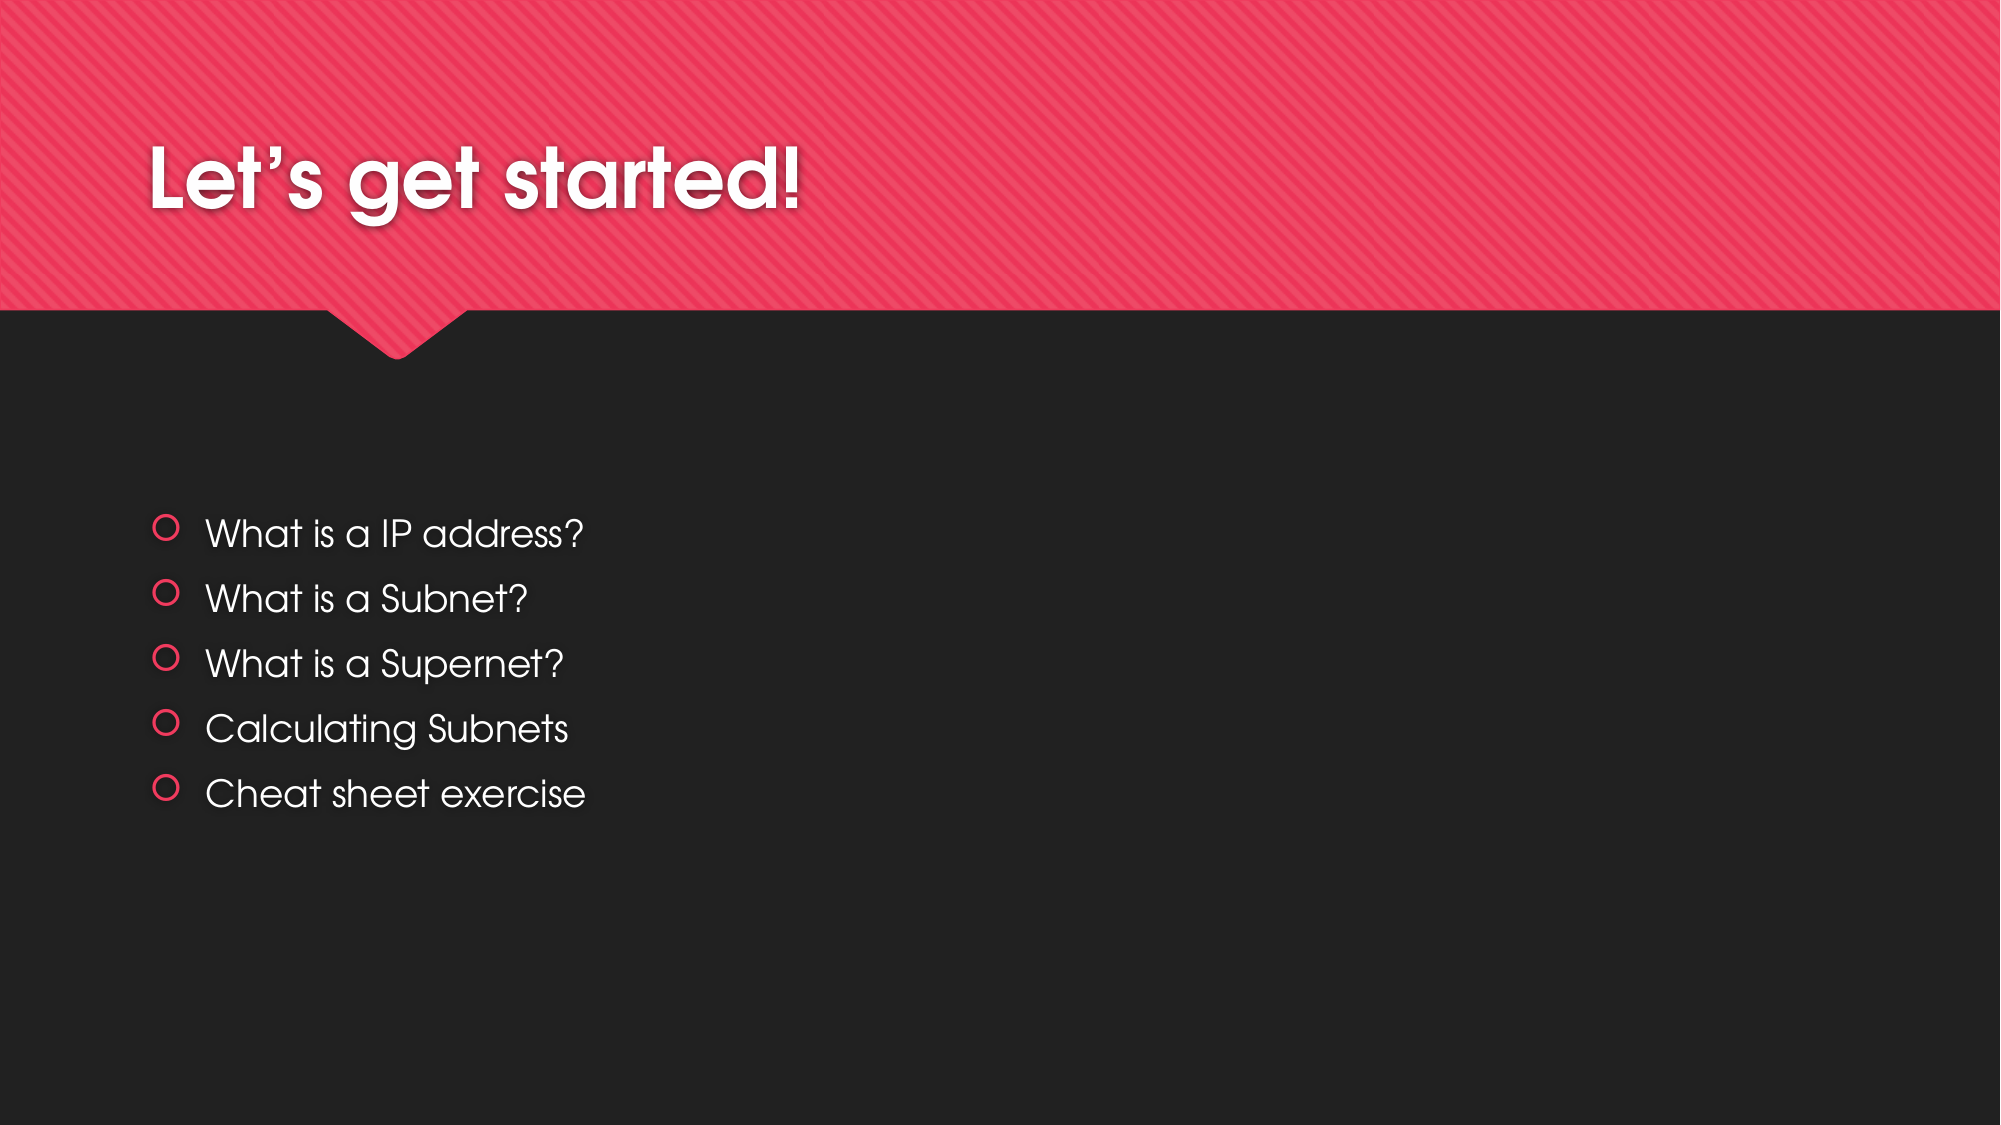

# Let’s get started!
What is a IP address?
What is a Subnet?
What is a Supernet?
Calculating Subnets
Cheat sheet exercise